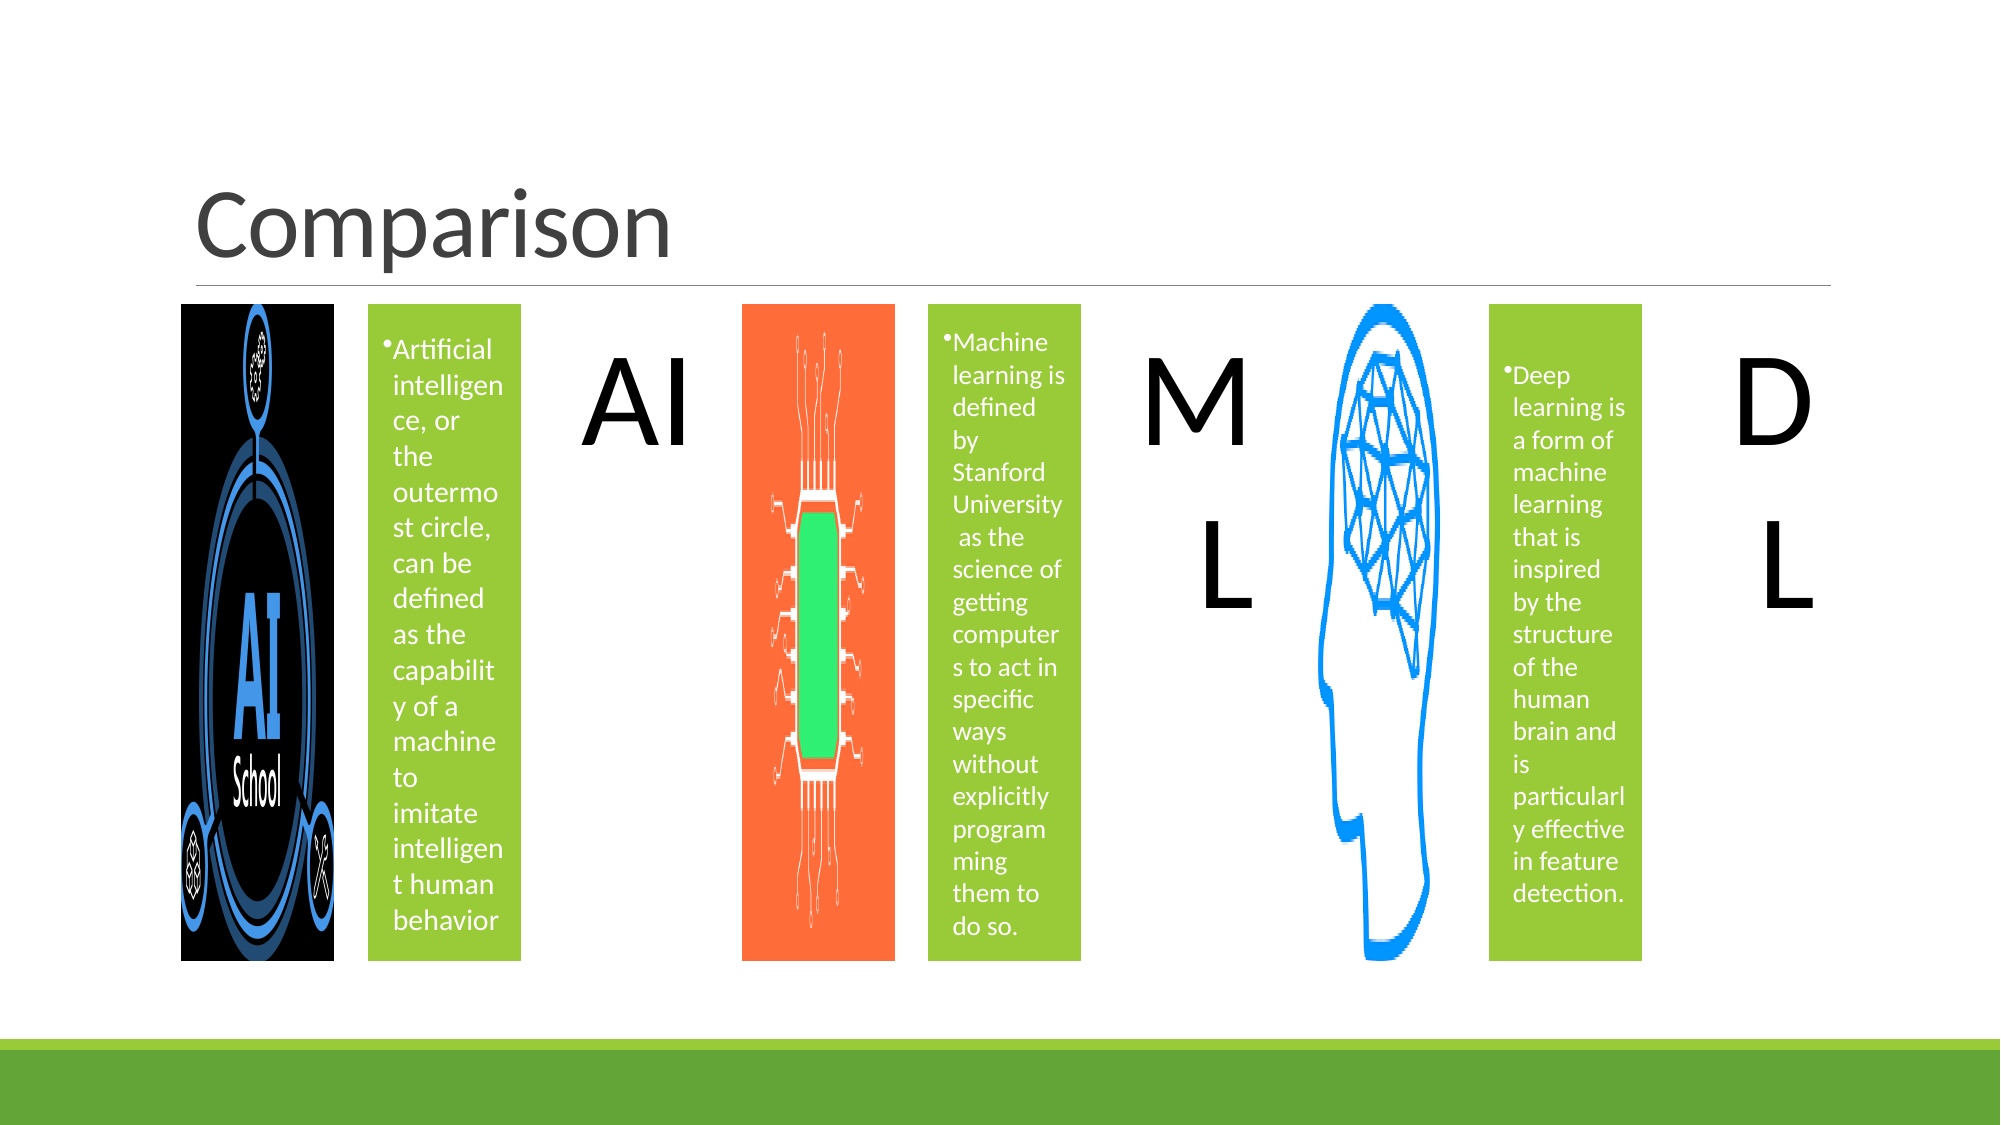

# Comparison
AI
Artificial intelligence, or the outermost circle, can be defined as the capability of a machine to imitate intelligent human behavior
ML
Machine learning is defined by Stanford University as the science of getting computers to act in specific ways without explicitly programming them to do so.
DL
Deep learning is a form of machine learning that is inspired by the structure of the human brain and is particularly effective in feature detection.